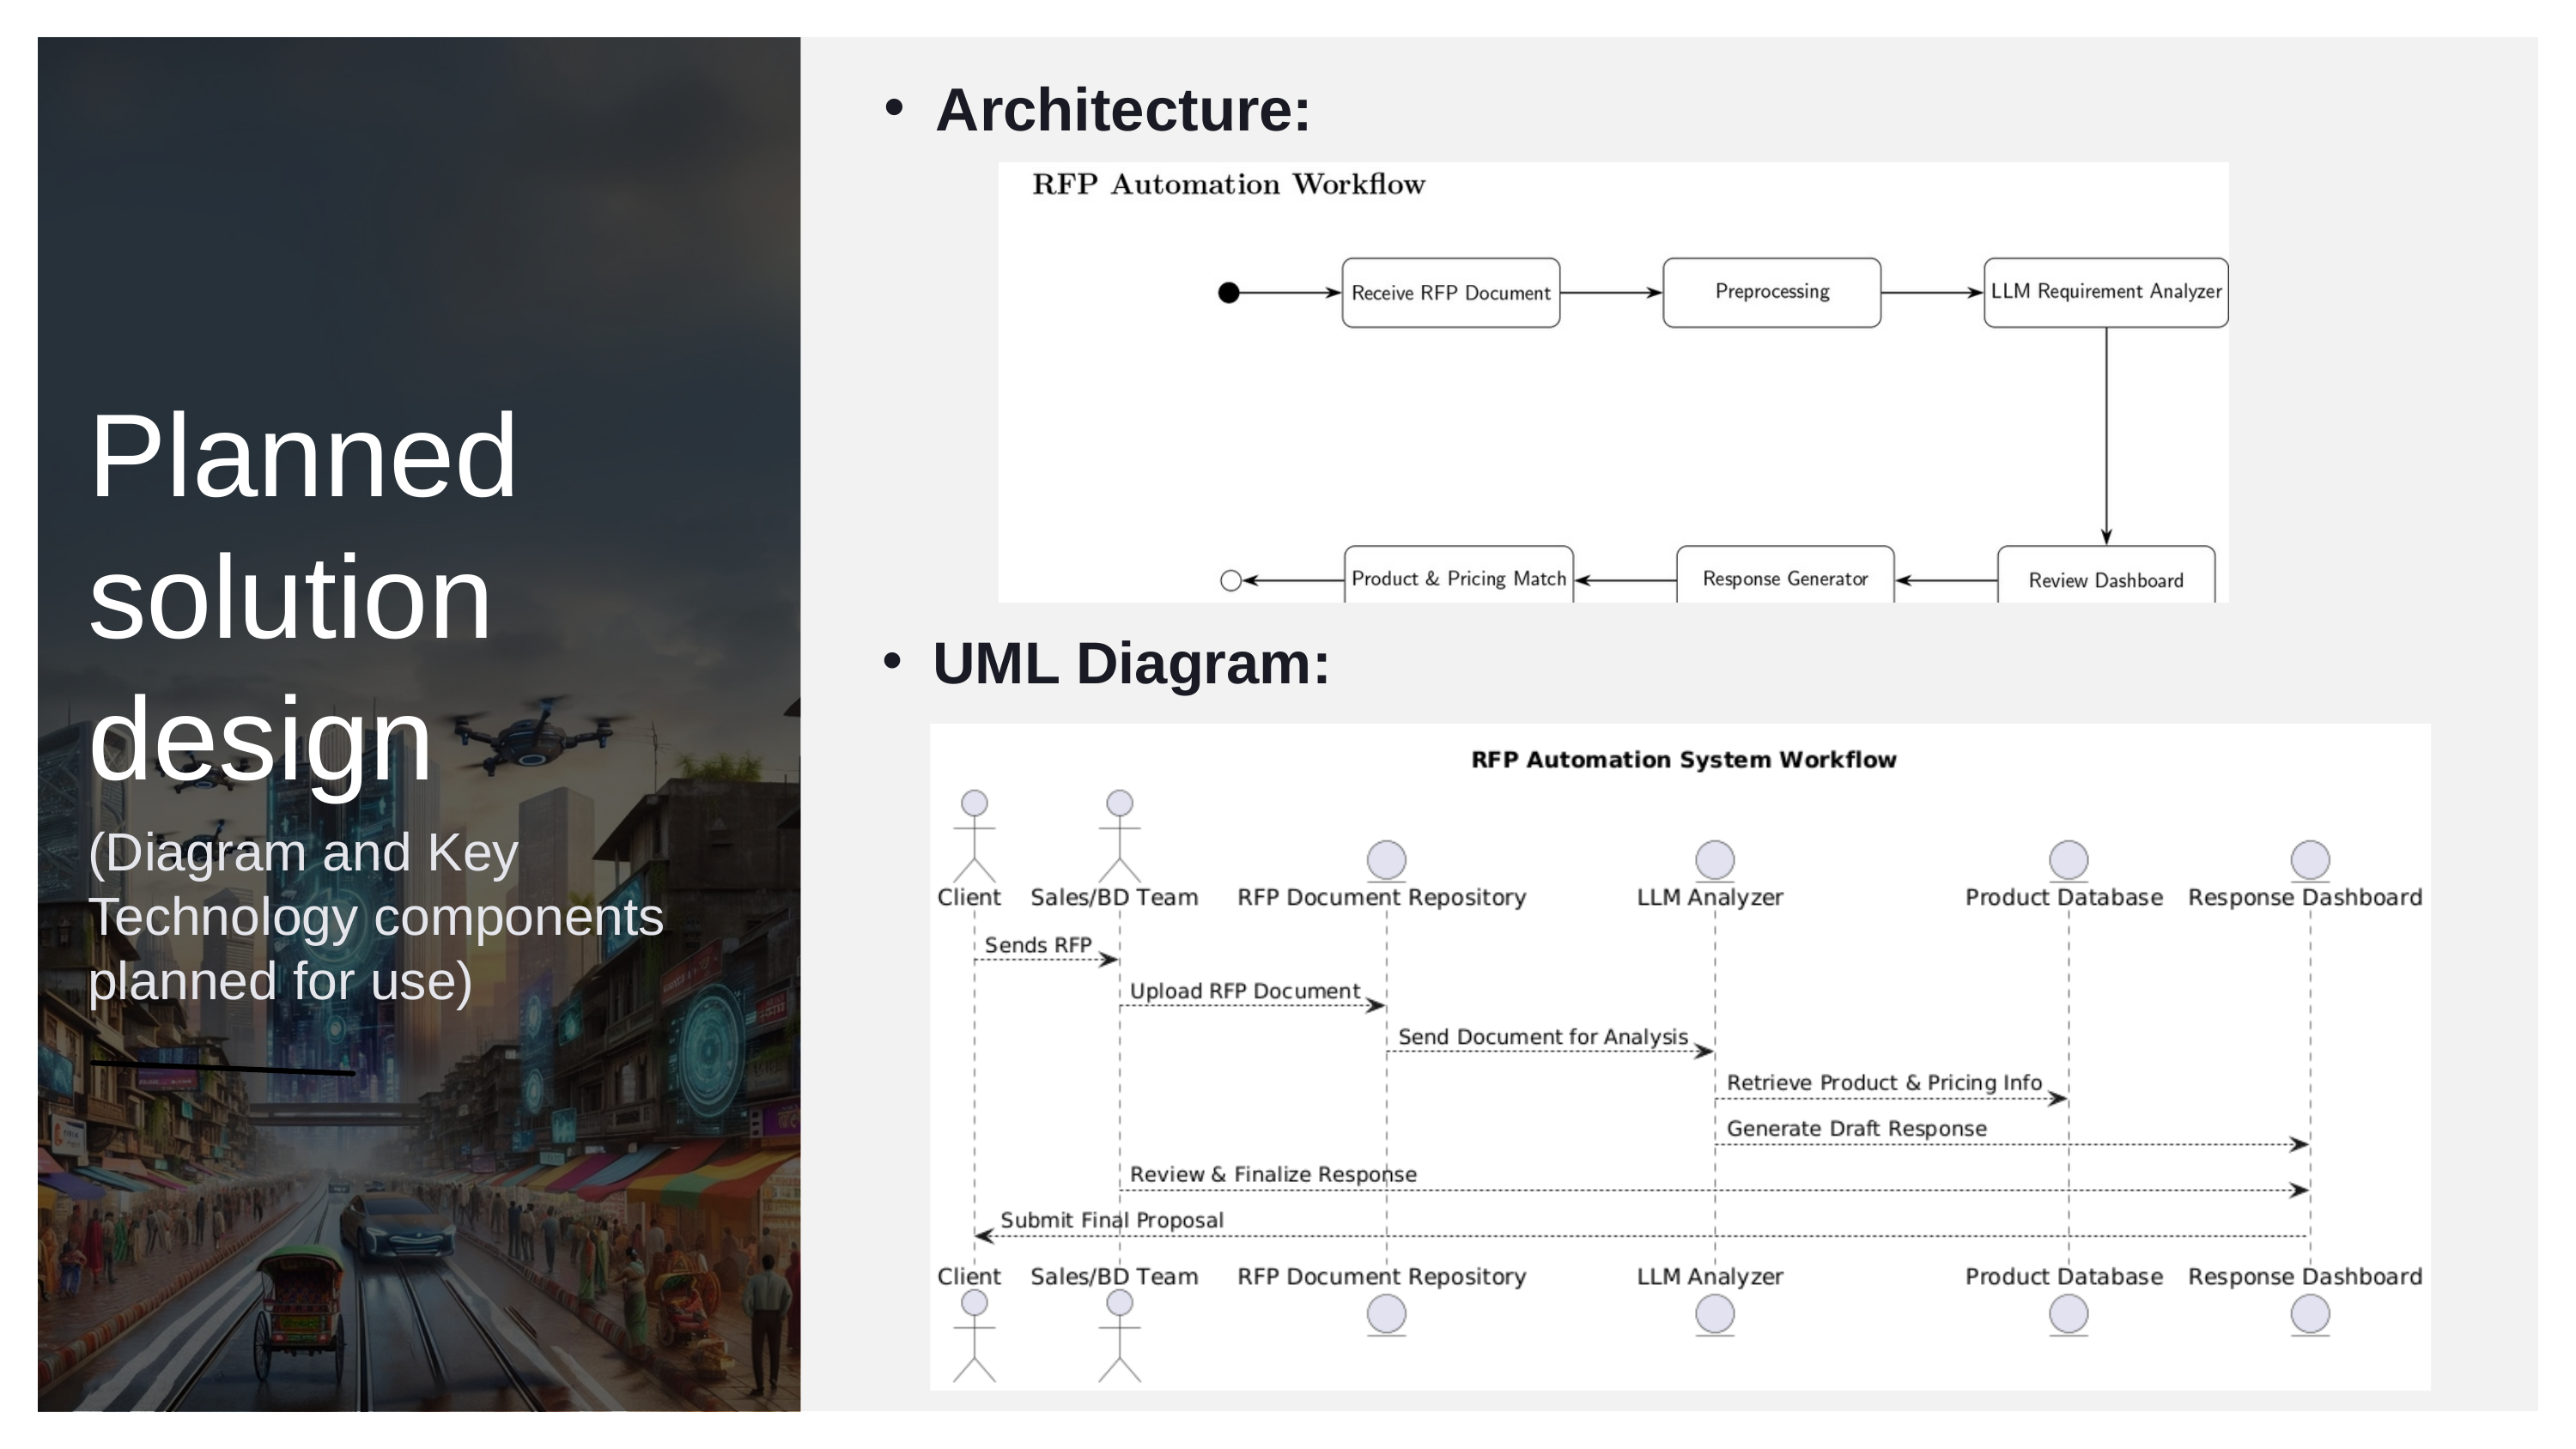

Architecture:

Planned solution design
UML Diagram:

(Diagram and Key Technology components planned for use)